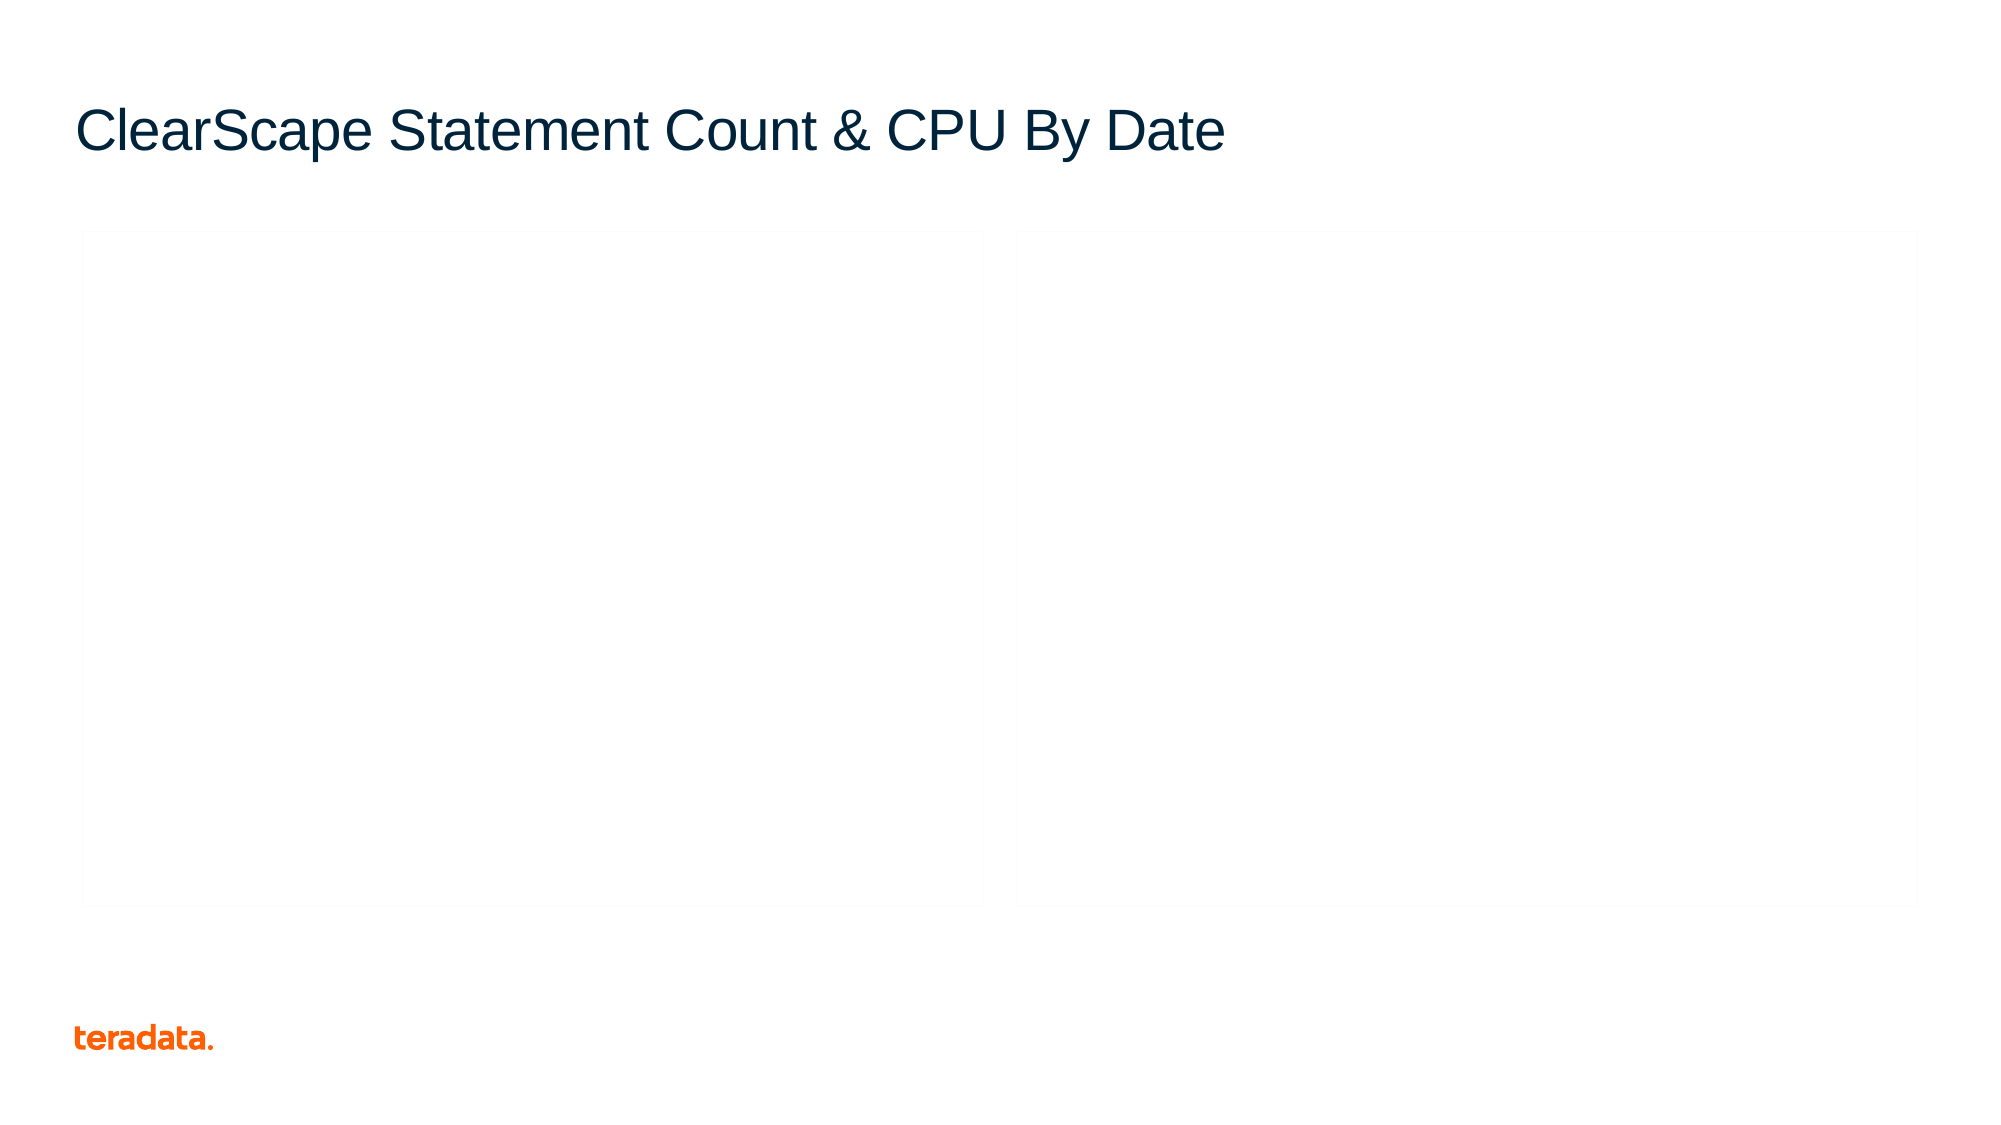

# ClearScape Statement Count & CPU By Date

{{pic:VHC--feature_usage_x_Clearscape_CPU_By_Date.png}}

{{pic:VHC--feature_usage_x_Clearscape_Queries_By_Date.png}}